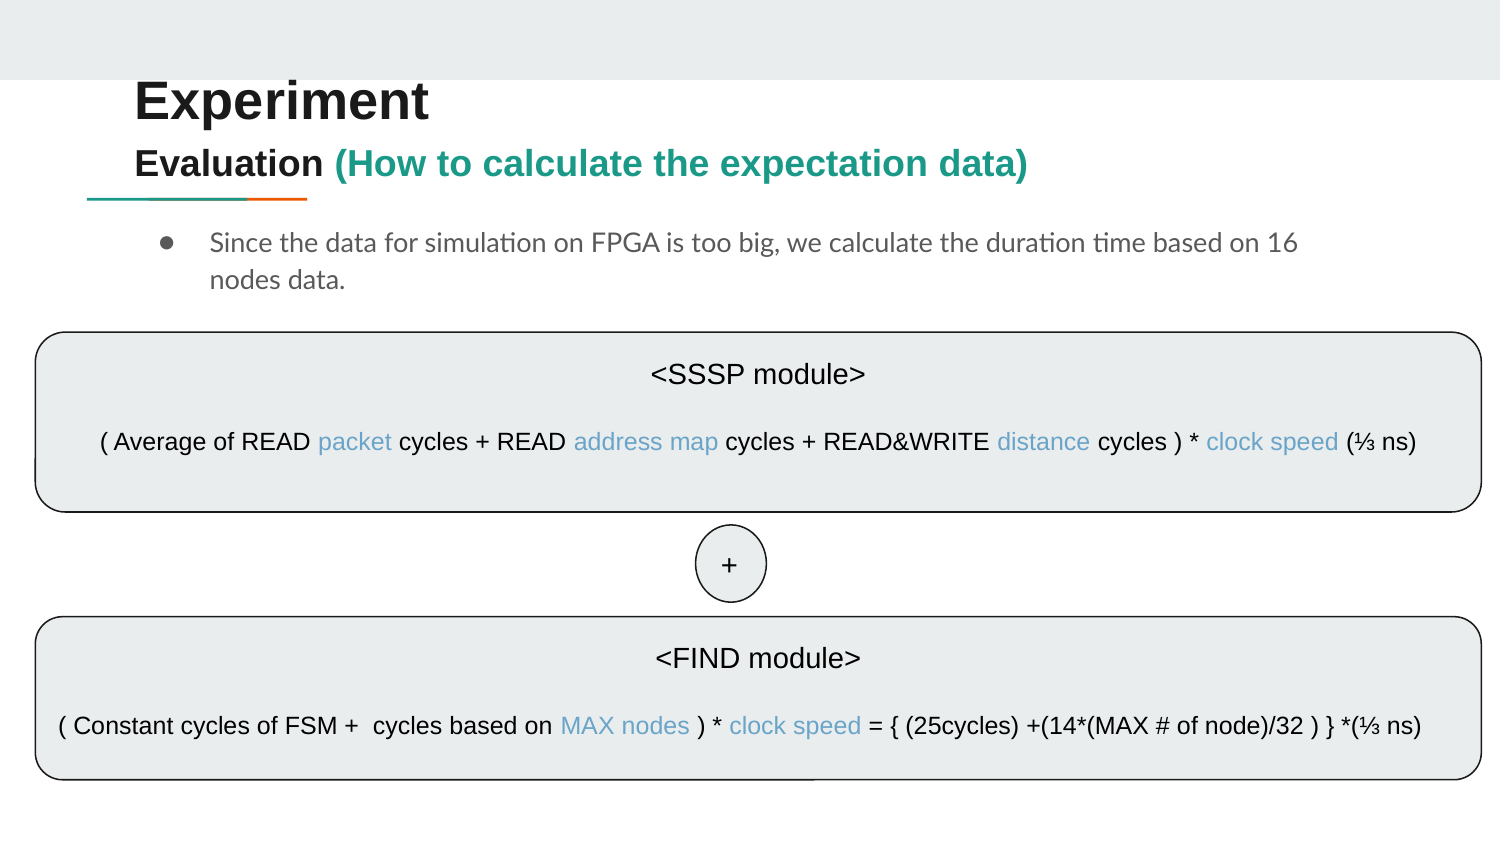

# Experiment
Evaluation (How to calculate the expectation data)
Since the data for simulation on FPGA is too big, we calculate the duration time based on 16 nodes data.

<SSSP module>

( Average of READ packet cycles + READ address map cycles + READ&WRITE distance cycles ) * clock speed (⅓ ns)

+
<FIND module>

( Constant cycles of FSM +  cycles based on MAX nodes ) * clock speed = { (25cycles) +(14*(MAX # of node)/32 ) } *(⅓ ns)